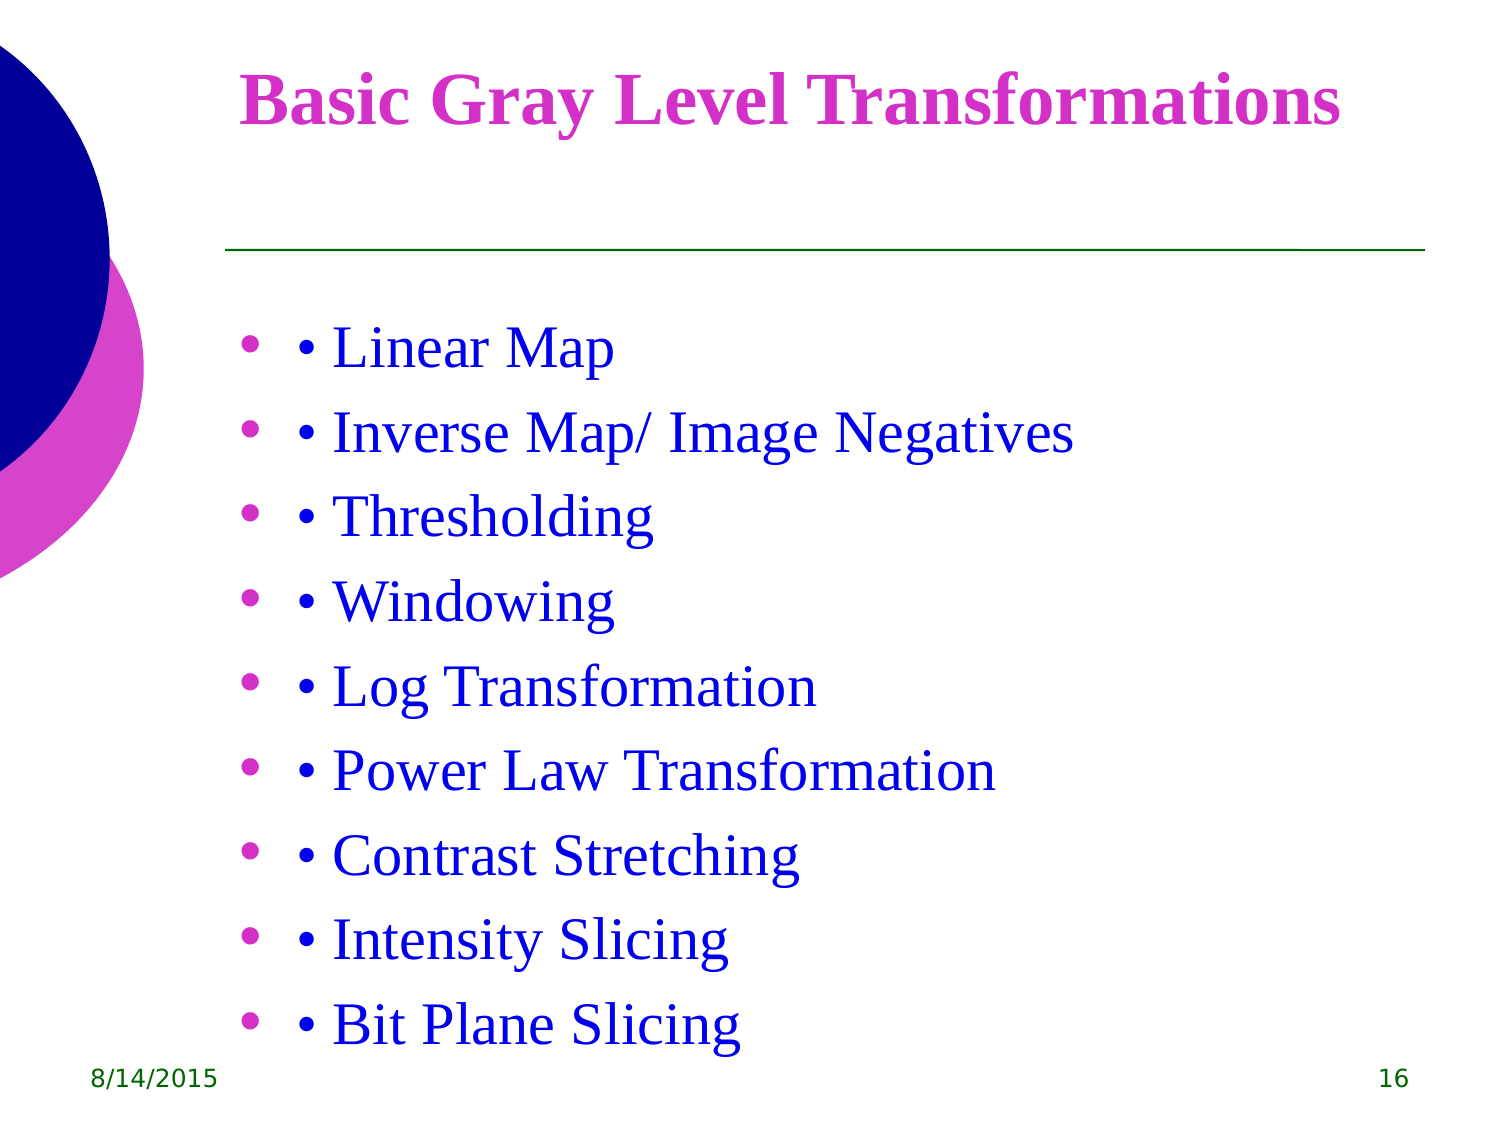

# Basic Gray Level Transformations
• Linear Map
• Inverse Map/ Image Negatives
• Thresholding
• Windowing
• Log Transformation
• Power Law Transformation
• Contrast Stretching
• Intensity Slicing
• Bit Plane Slicing
8/14/2015
16